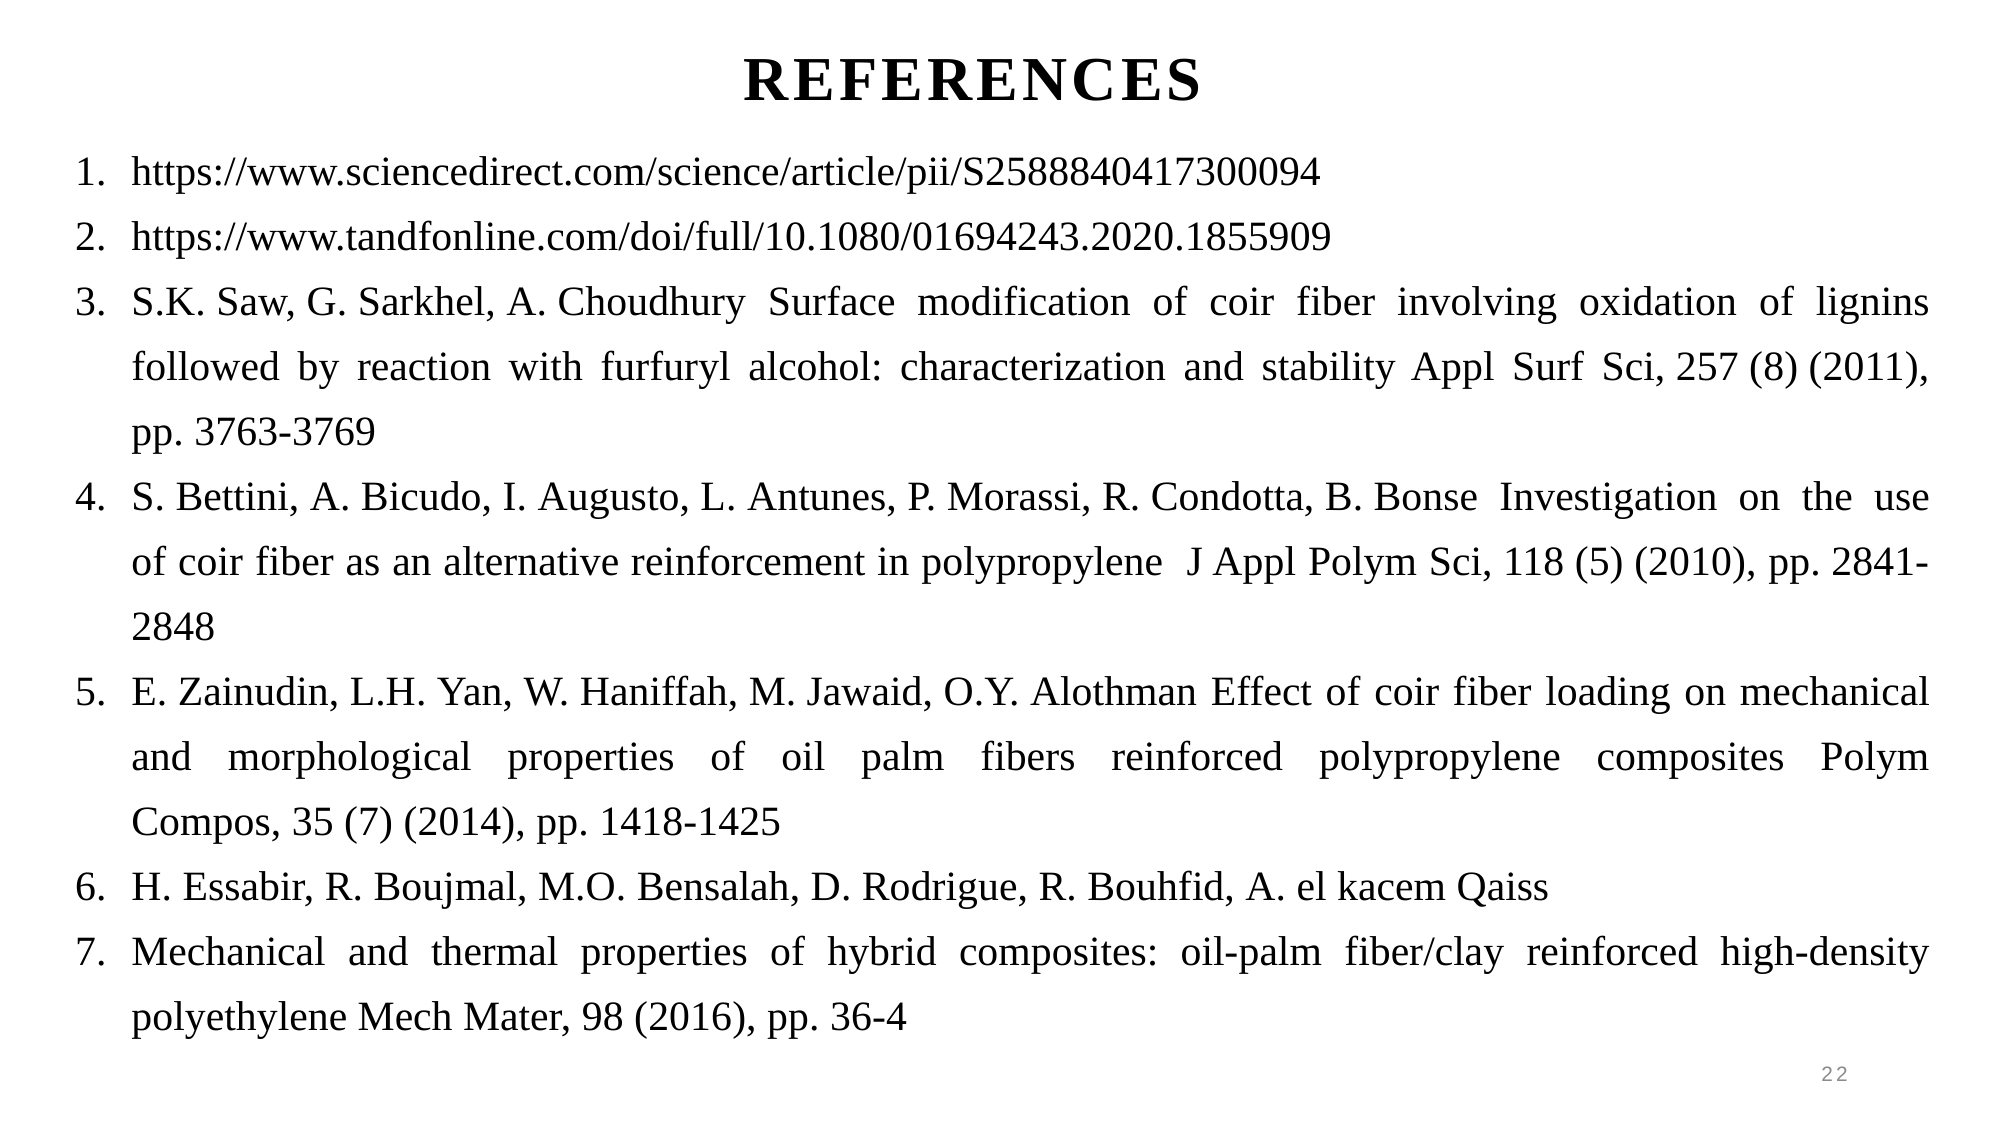

# references
https://www.sciencedirect.com/science/article/pii/S2588840417300094
https://www.tandfonline.com/doi/full/10.1080/01694243.2020.1855909
S.K. Saw, G. Sarkhel, A. Choudhury Surface modification of coir fiber involving oxidation of lignins followed by reaction with furfuryl alcohol: characterization and stability Appl Surf Sci, 257 (8) (2011), pp. 3763-3769
S. Bettini, A. Bicudo, I. Augusto, L. Antunes, P. Morassi, R. Condotta, B. Bonse Investigation on the use of coir fiber as an alternative reinforcement in polypropylene  J Appl Polym Sci, 118 (5) (2010), pp. 2841-2848
E. Zainudin, L.H. Yan, W. Haniffah, M. Jawaid, O.Y. Alothman Effect of coir fiber loading on mechanical and morphological properties of oil palm fibers reinforced polypropylene composites Polym Compos, 35 (7) (2014), pp. 1418-1425
H. Essabir, R. Boujmal, M.O. Bensalah, D. Rodrigue, R. Bouhfid, A. el kacem Qaiss
Mechanical and thermal properties of hybrid composites: oil-palm fiber/clay reinforced high-density polyethylene Mech Mater, 98 (2016), pp. 36-4
22